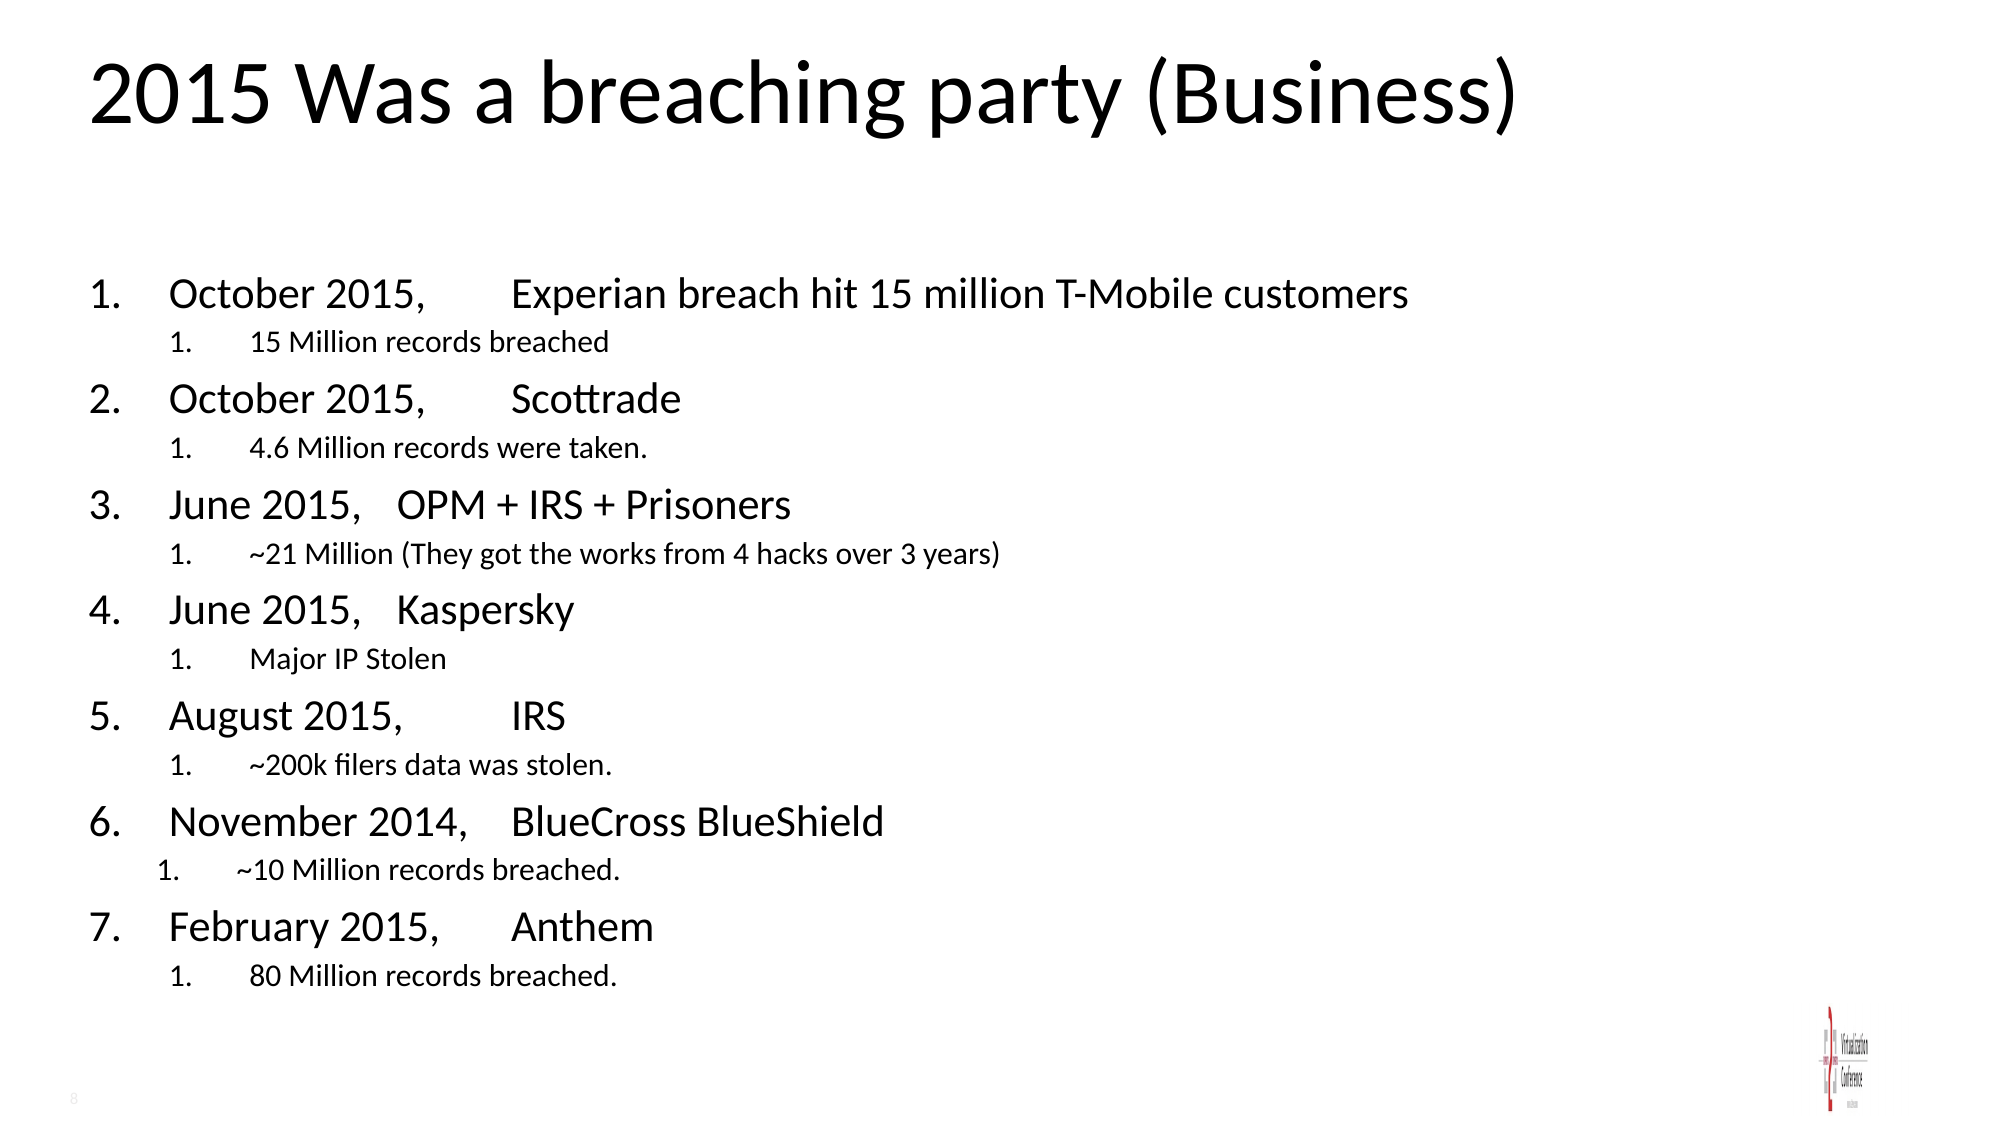

# 2015 Was a breaching party (Business)
October 2015, 		Experian breach hit 15 million T-Mobile customers
15 Million records breached
October 2015,		Scottrade
4.6 Million records were taken.
June 2015,		OPM + IRS + Prisoners
~21 Million (They got the works from 4 hacks over 3 years)
June 2015,		Kaspersky
Major IP Stolen
August 2015,		IRS
~200k filers data was stolen.
November 2014,	BlueCross BlueShield
~10 Million records breached.
February 2015,		Anthem
80 Million records breached.

8